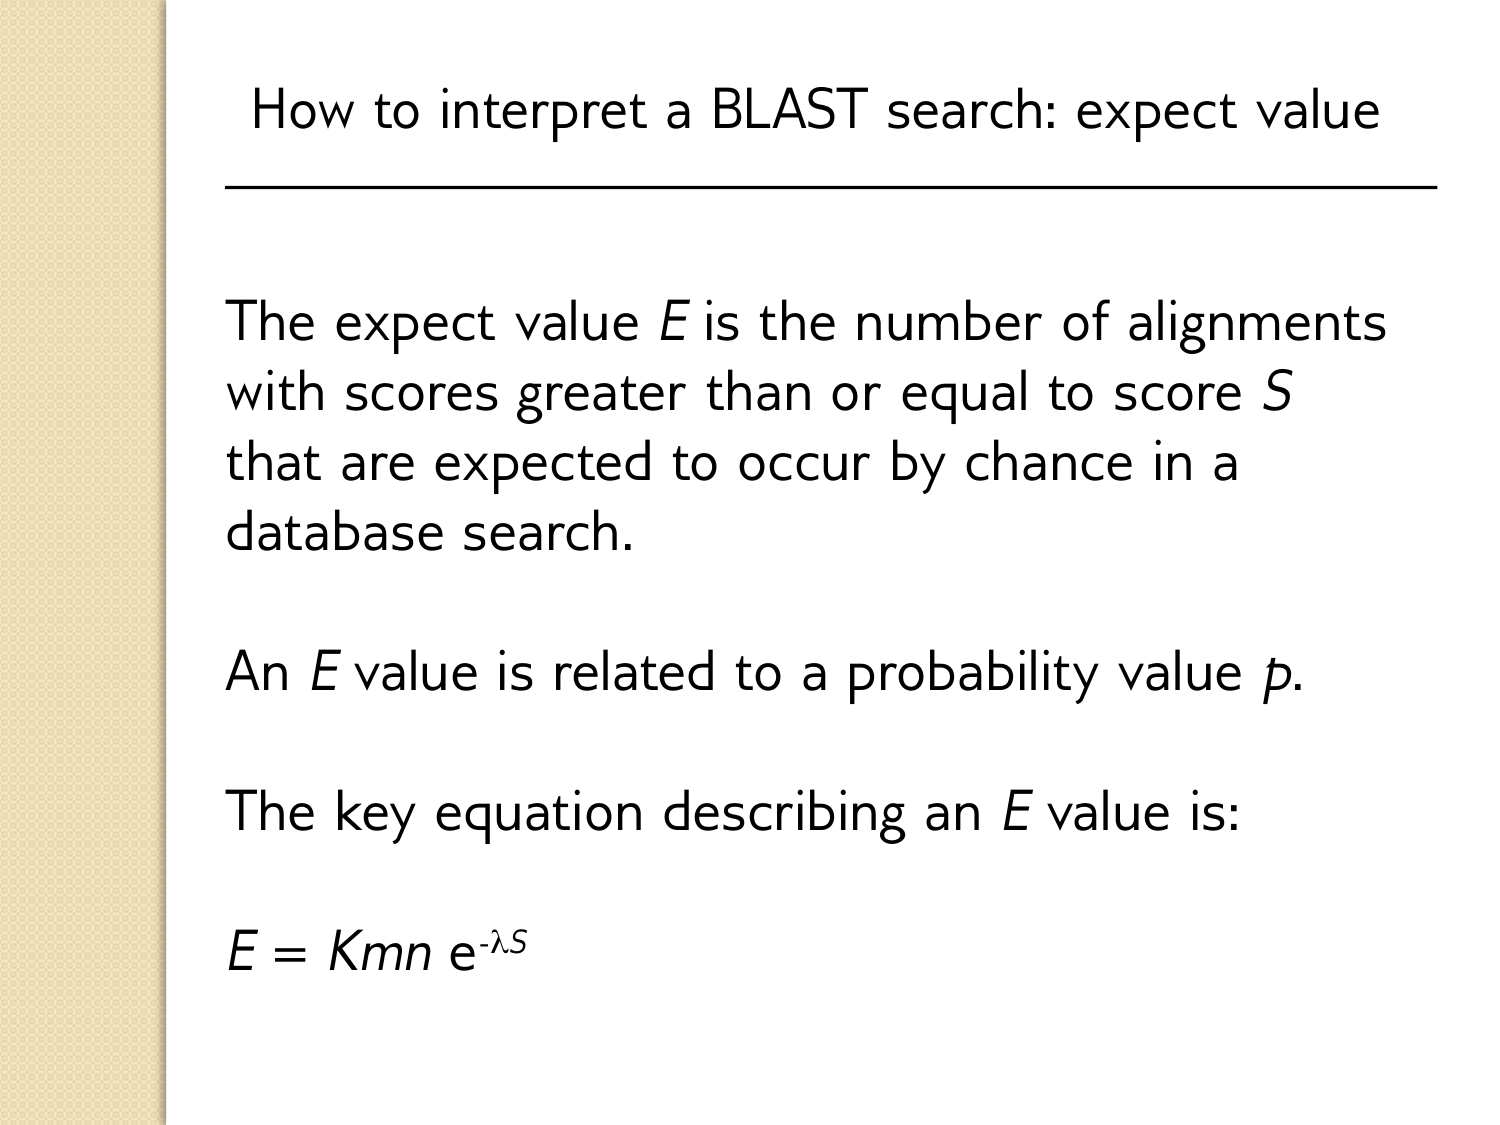

How to interpret a BLAST search: expect value

The expect value E is the number of alignments
with scores greater than or equal to score S
that are expected to occur by chance in a
database search.

An E value is related to a probability value p.

The key equation describing an E value is:

E = Kmn e-λS